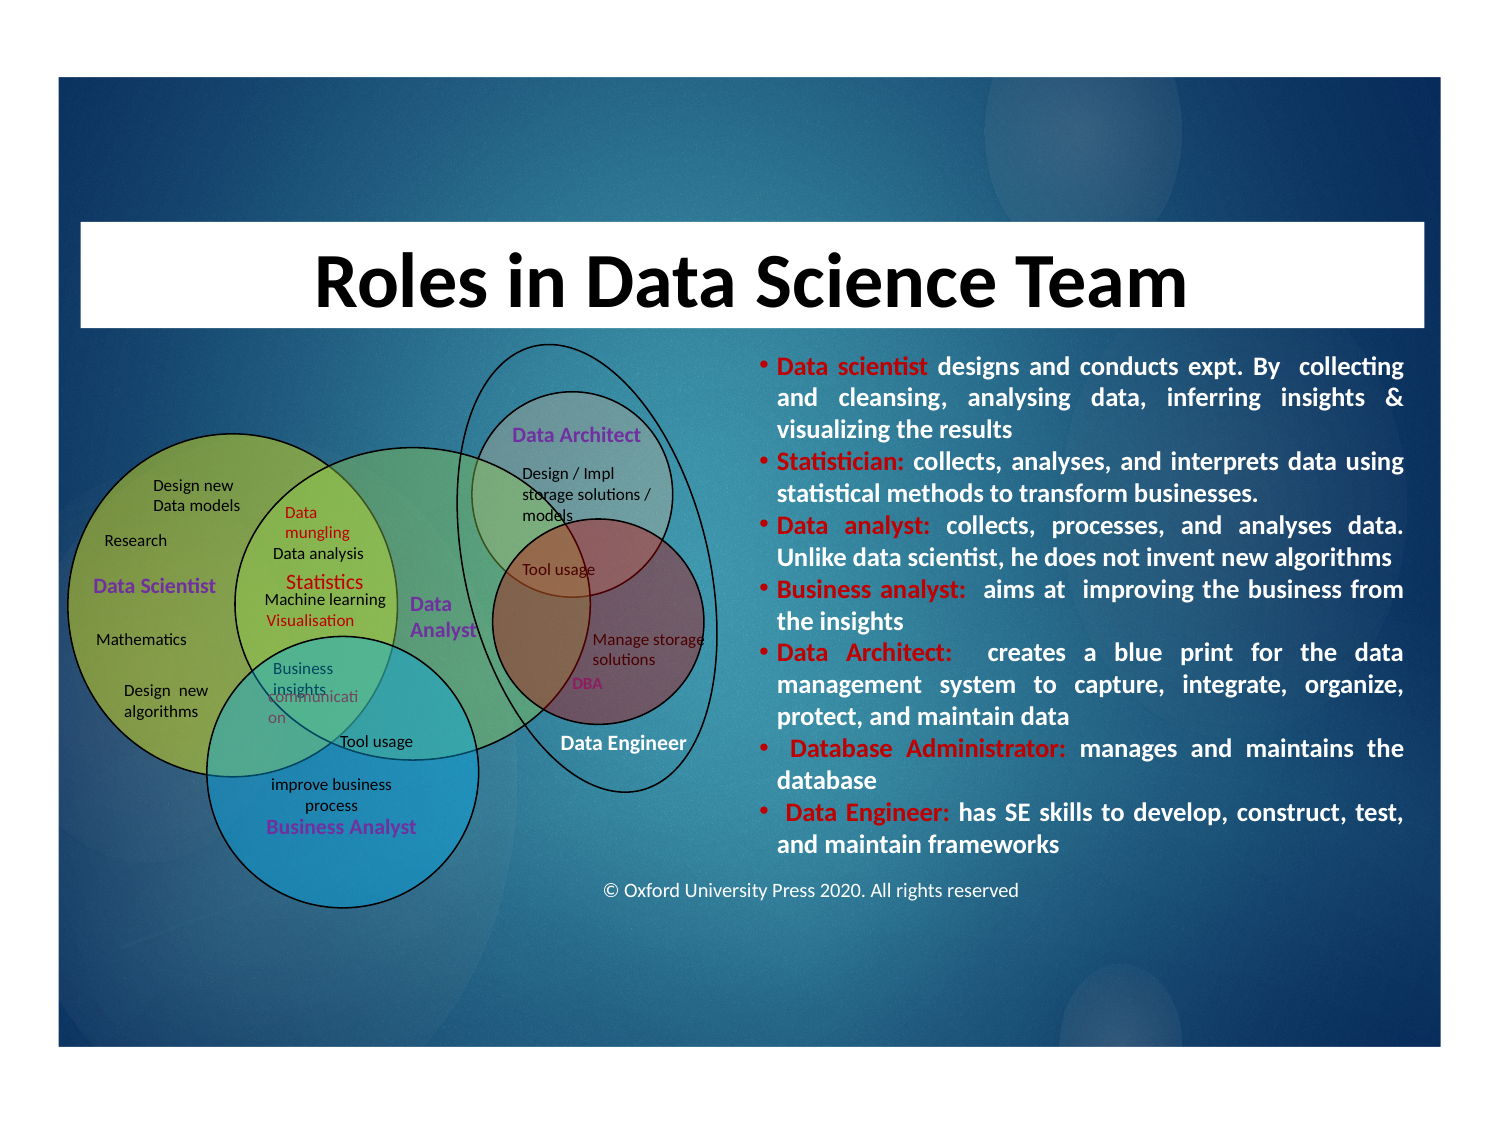

Roles in Data Science Team

Data Architect

Design / Impl
storage solutions / models
Design new Data models
Data mungling
Research
Data analysis
Tool usage
Statistics
Data Scientist
Machine learning
Data
Analyst
Visualisation
Mathematics
Manage storage solutions

Business insights
DBA
Design  new algorithms
communication
Data Engineer
Tool usage
improve business process
Business Analyst

Data scientist designs and conducts expt. By  collecting and cleansing, analysing data, inferring insights & visualizing the results
Statistician: collects, analyses, and interprets data using statistical methods to transform businesses.
Data analyst: collects, processes, and analyses data. Unlike data scientist, he does not invent new algorithms
Business analyst:  aims at  improving the business from the insights
Data Architect:  creates a blue print for the data management system to capture, integrate, organize, protect, and maintain data
 Database Administrator: manages and maintains the database
 Data Engineer: has SE skills to develop, construct, test, and maintain frameworks

© Oxford University Press 2020. All rights reserved